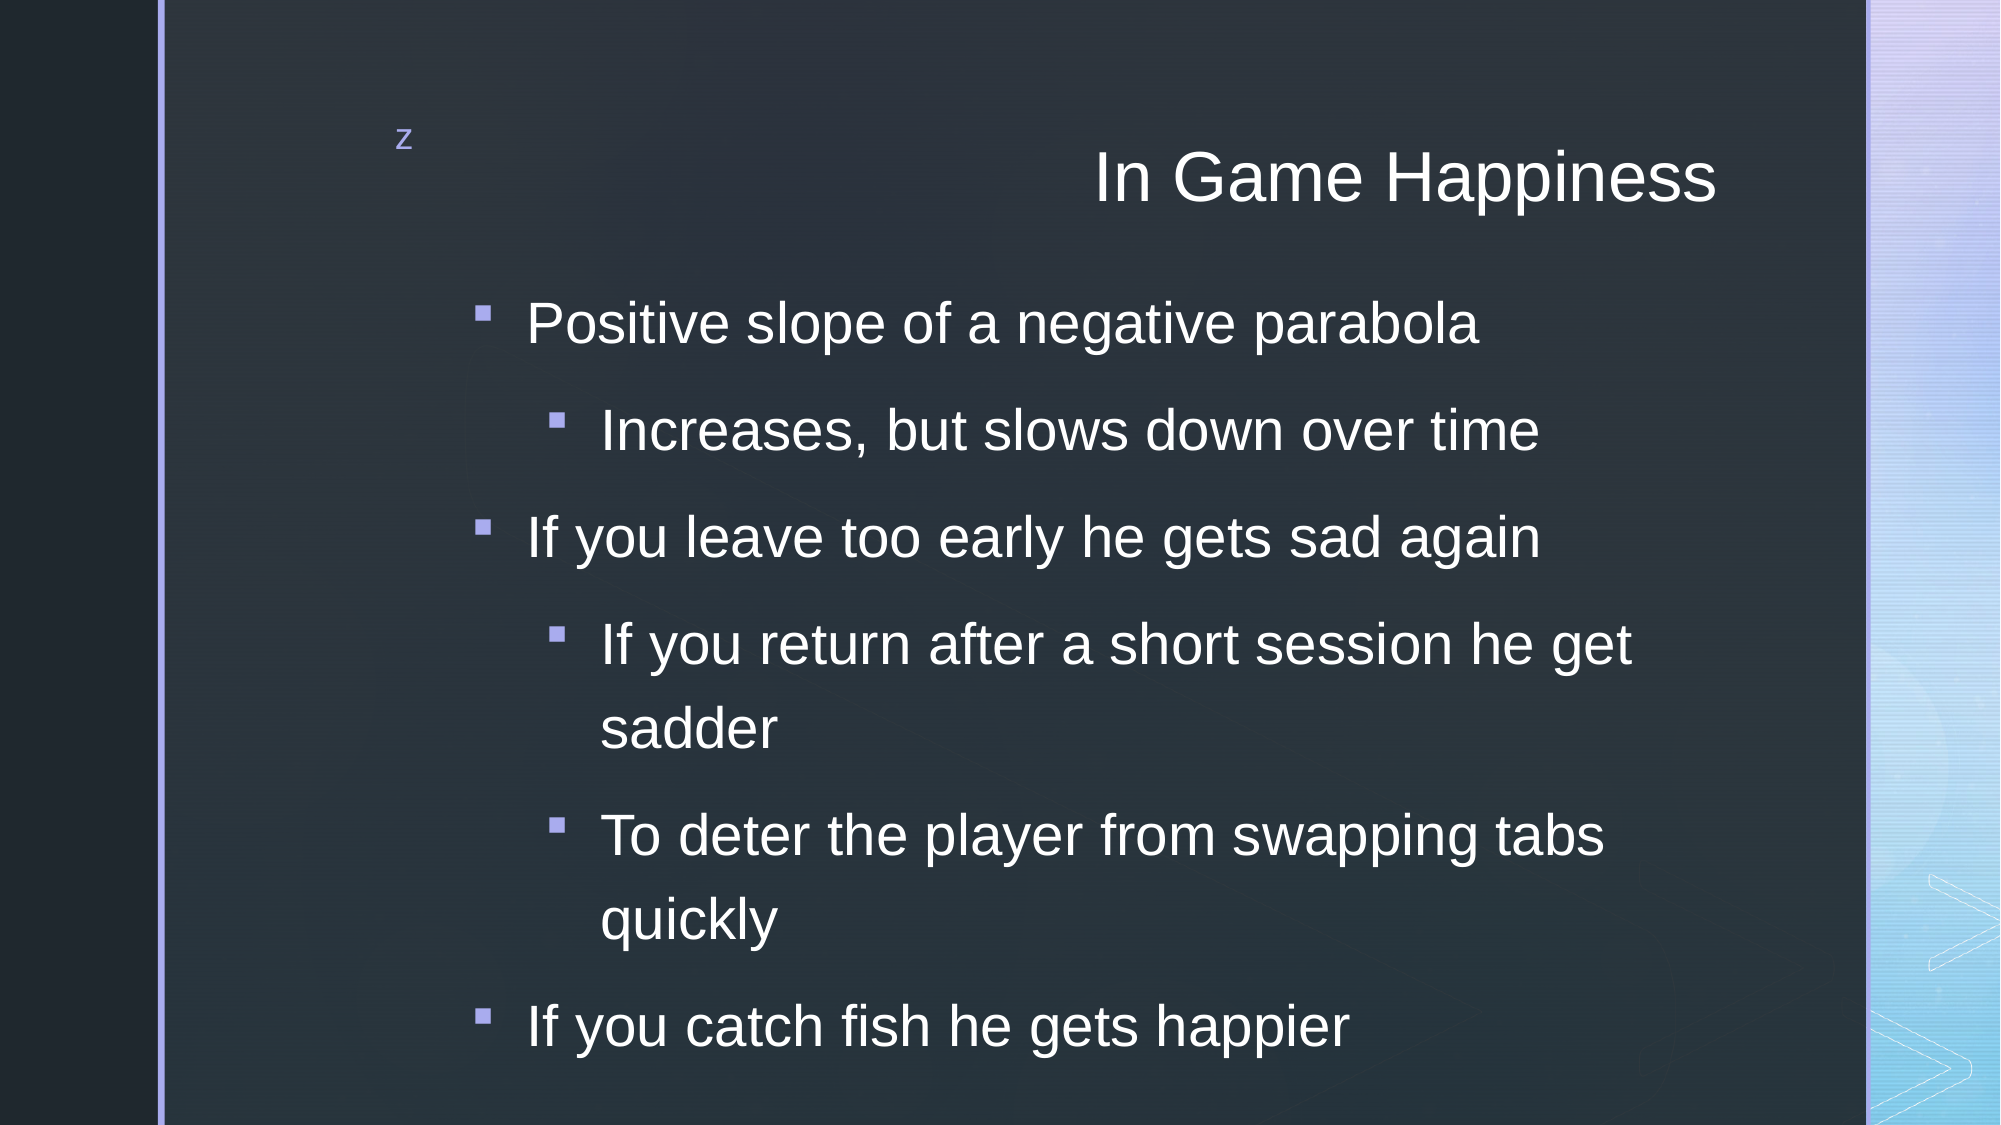

# In Game Happiness
Positive slope of a negative parabola
Increases, but slows down over time
If you leave too early he gets sad again
If you return after a short session he get sadder
To deter the player from swapping tabs quickly
If you catch fish he gets happier